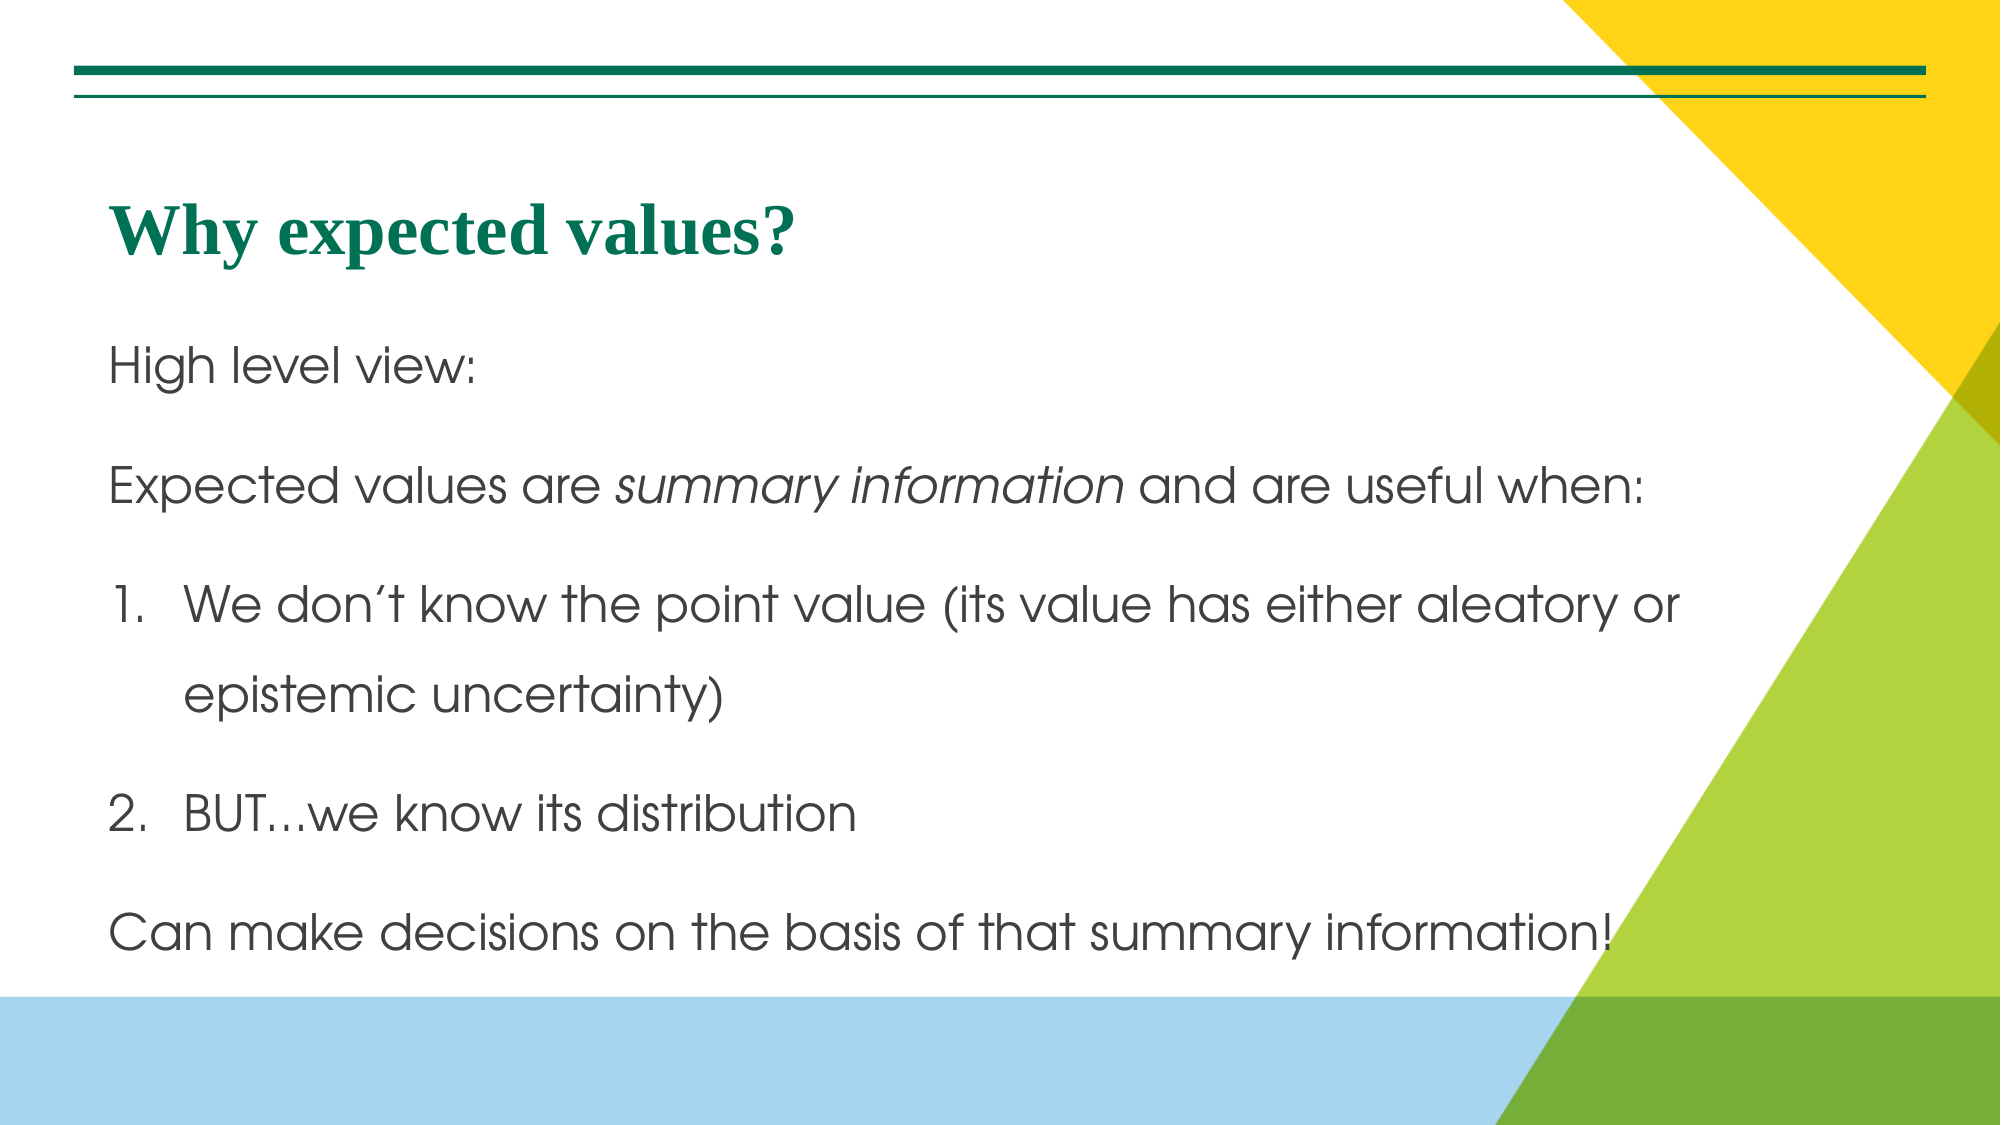

# Why expected values?
High level view:
Expected values are summary information and are useful when:
We don’t know the point value (its value has either aleatory or epistemic uncertainty)
BUT…we know its distribution
Can make decisions on the basis of that summary information!